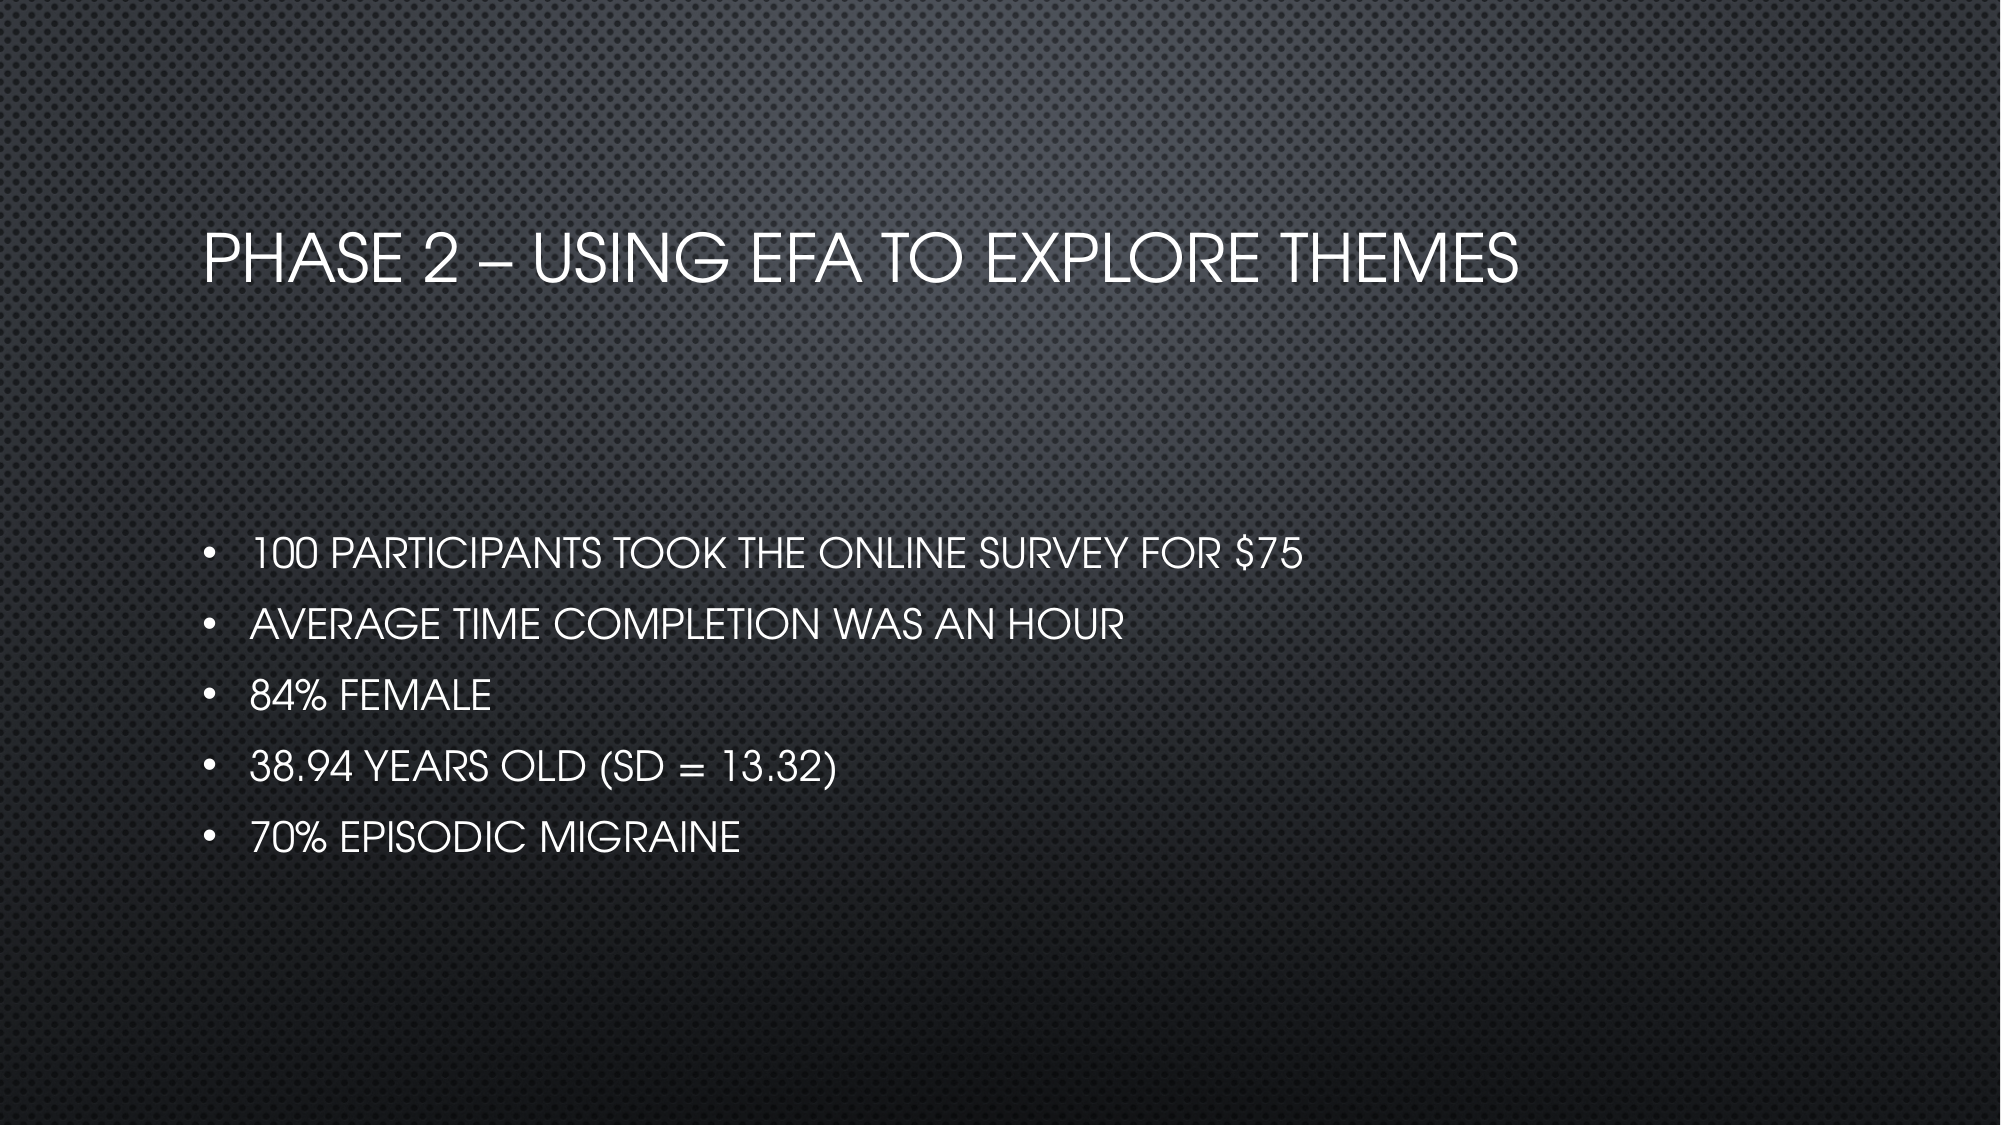

# Phase 2 – Using EFA to explore themes
100 Participants took the online survey for $75
Average time completion was an Hour
84% Female
38.94 years old (SD = 13.32)
70% episodic migraine